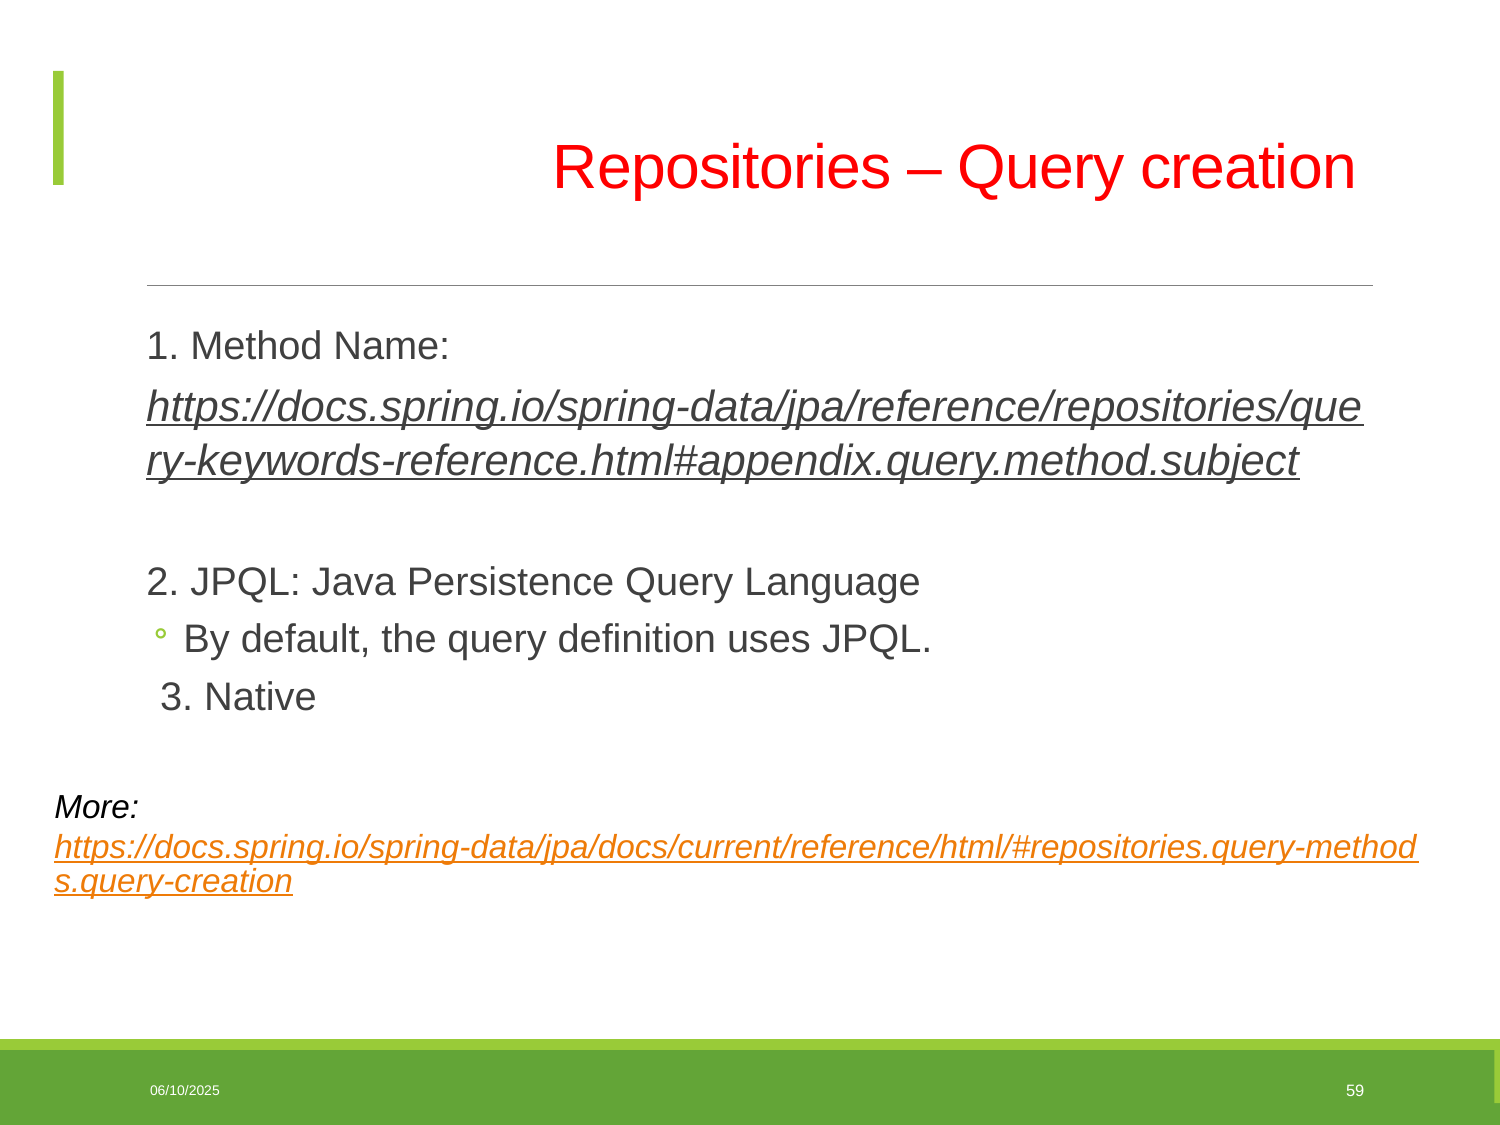

# Repositories – Query creation
1. Method Name:
https://docs.spring.io/spring-data/jpa/reference/repositories/query-keywords-reference.html#appendix.query.method.subject
2. JPQL: Java Persistence Query Language
By default, the query definition uses JPQL.
3. Native

More: https://docs.spring.io/spring-data/jpa/docs/current/reference/html/#repositories.query-methods.query-creation
06/10/2025
59